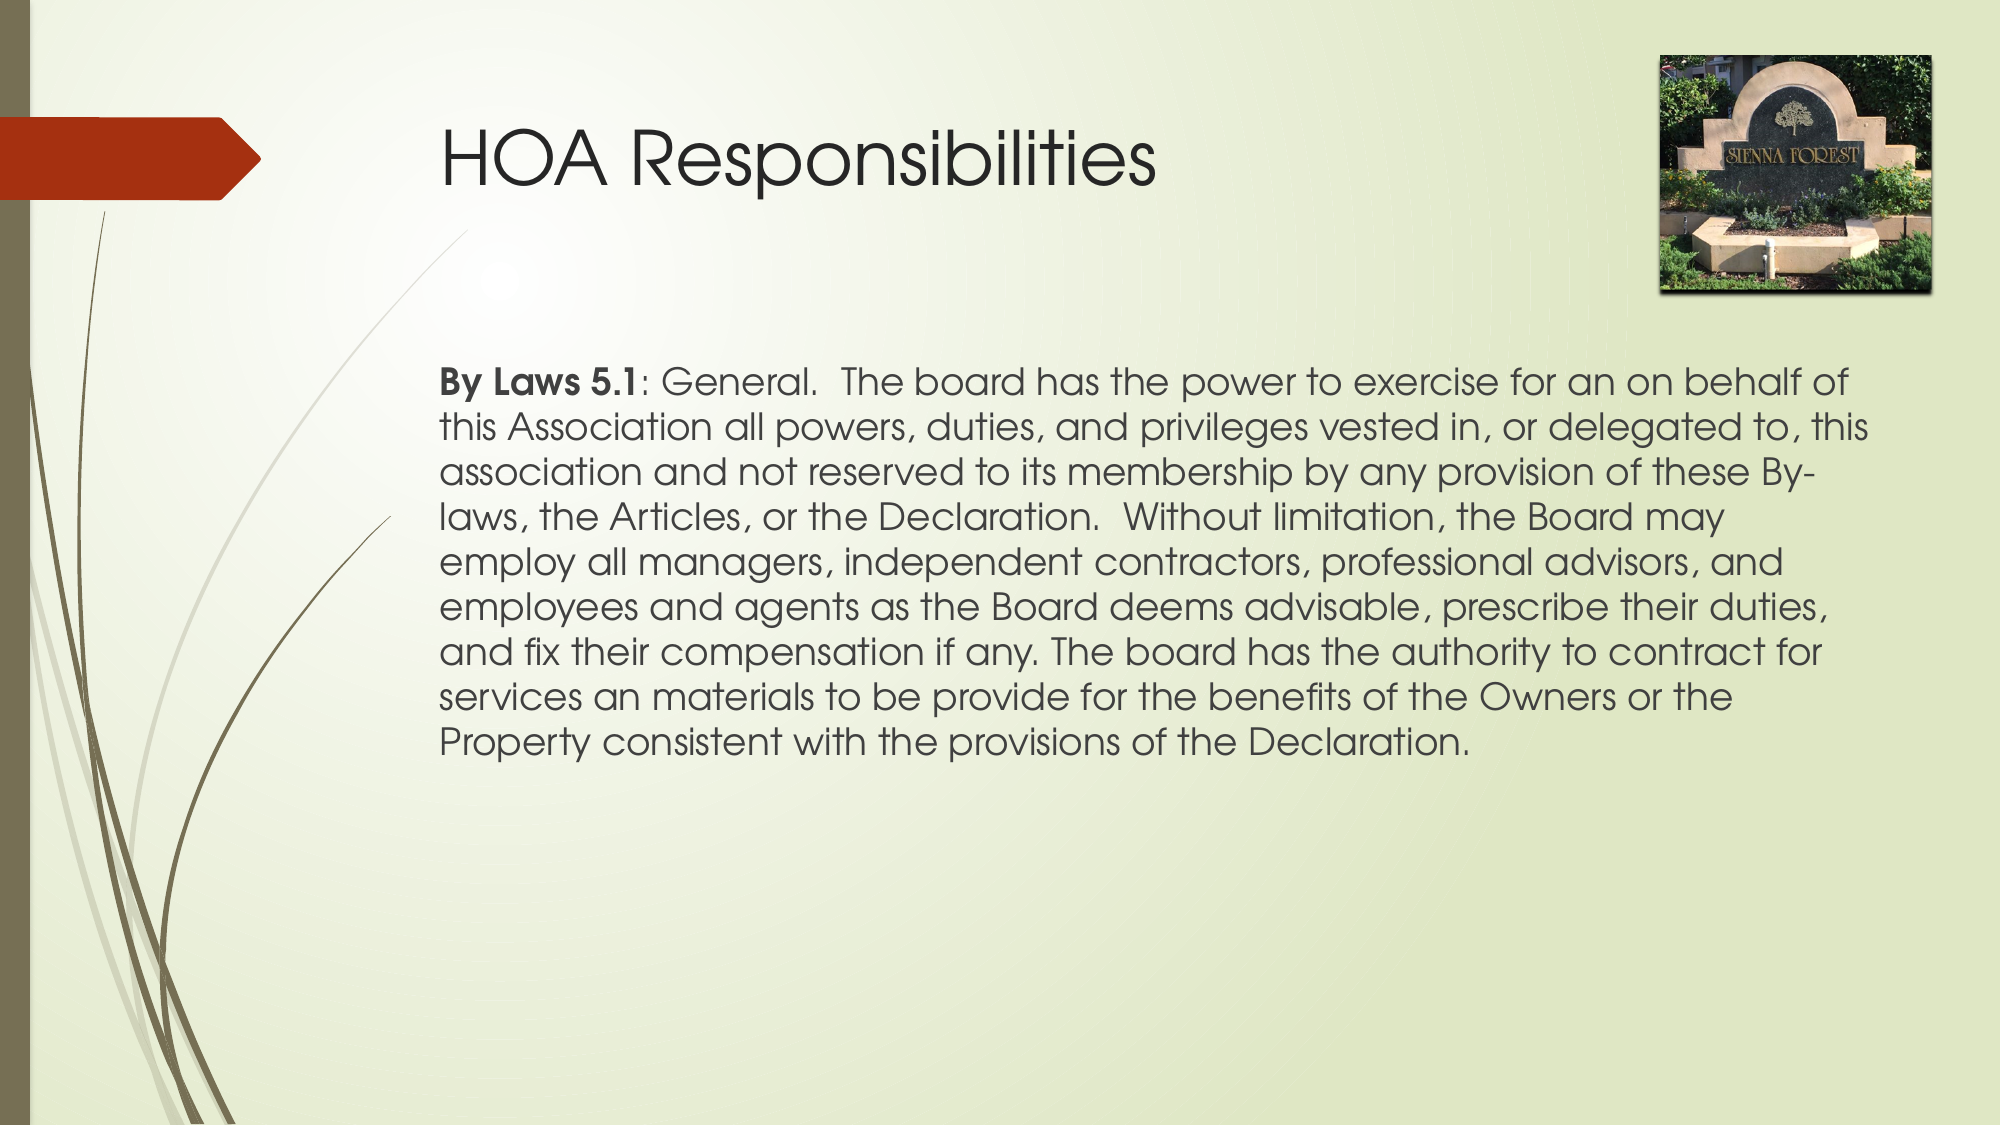

# HOA Responsibilities
By Laws 5.1: General.  The board has the power to exercise for an on behalf of this Association all powers, duties, and privileges vested in, or delegated to, this association and not reserved to its membership by any provision of these By-laws, the Articles, or the Declaration.  Without limitation, the Board may employ all managers, independent contractors, professional advisors, and employees and agents as the Board deems advisable, prescribe their duties, and fix their compensation if any. The board has the authority to contract for services an materials to be provide for the benefits of the Owners or the Property consistent with the provisions of the Declaration.